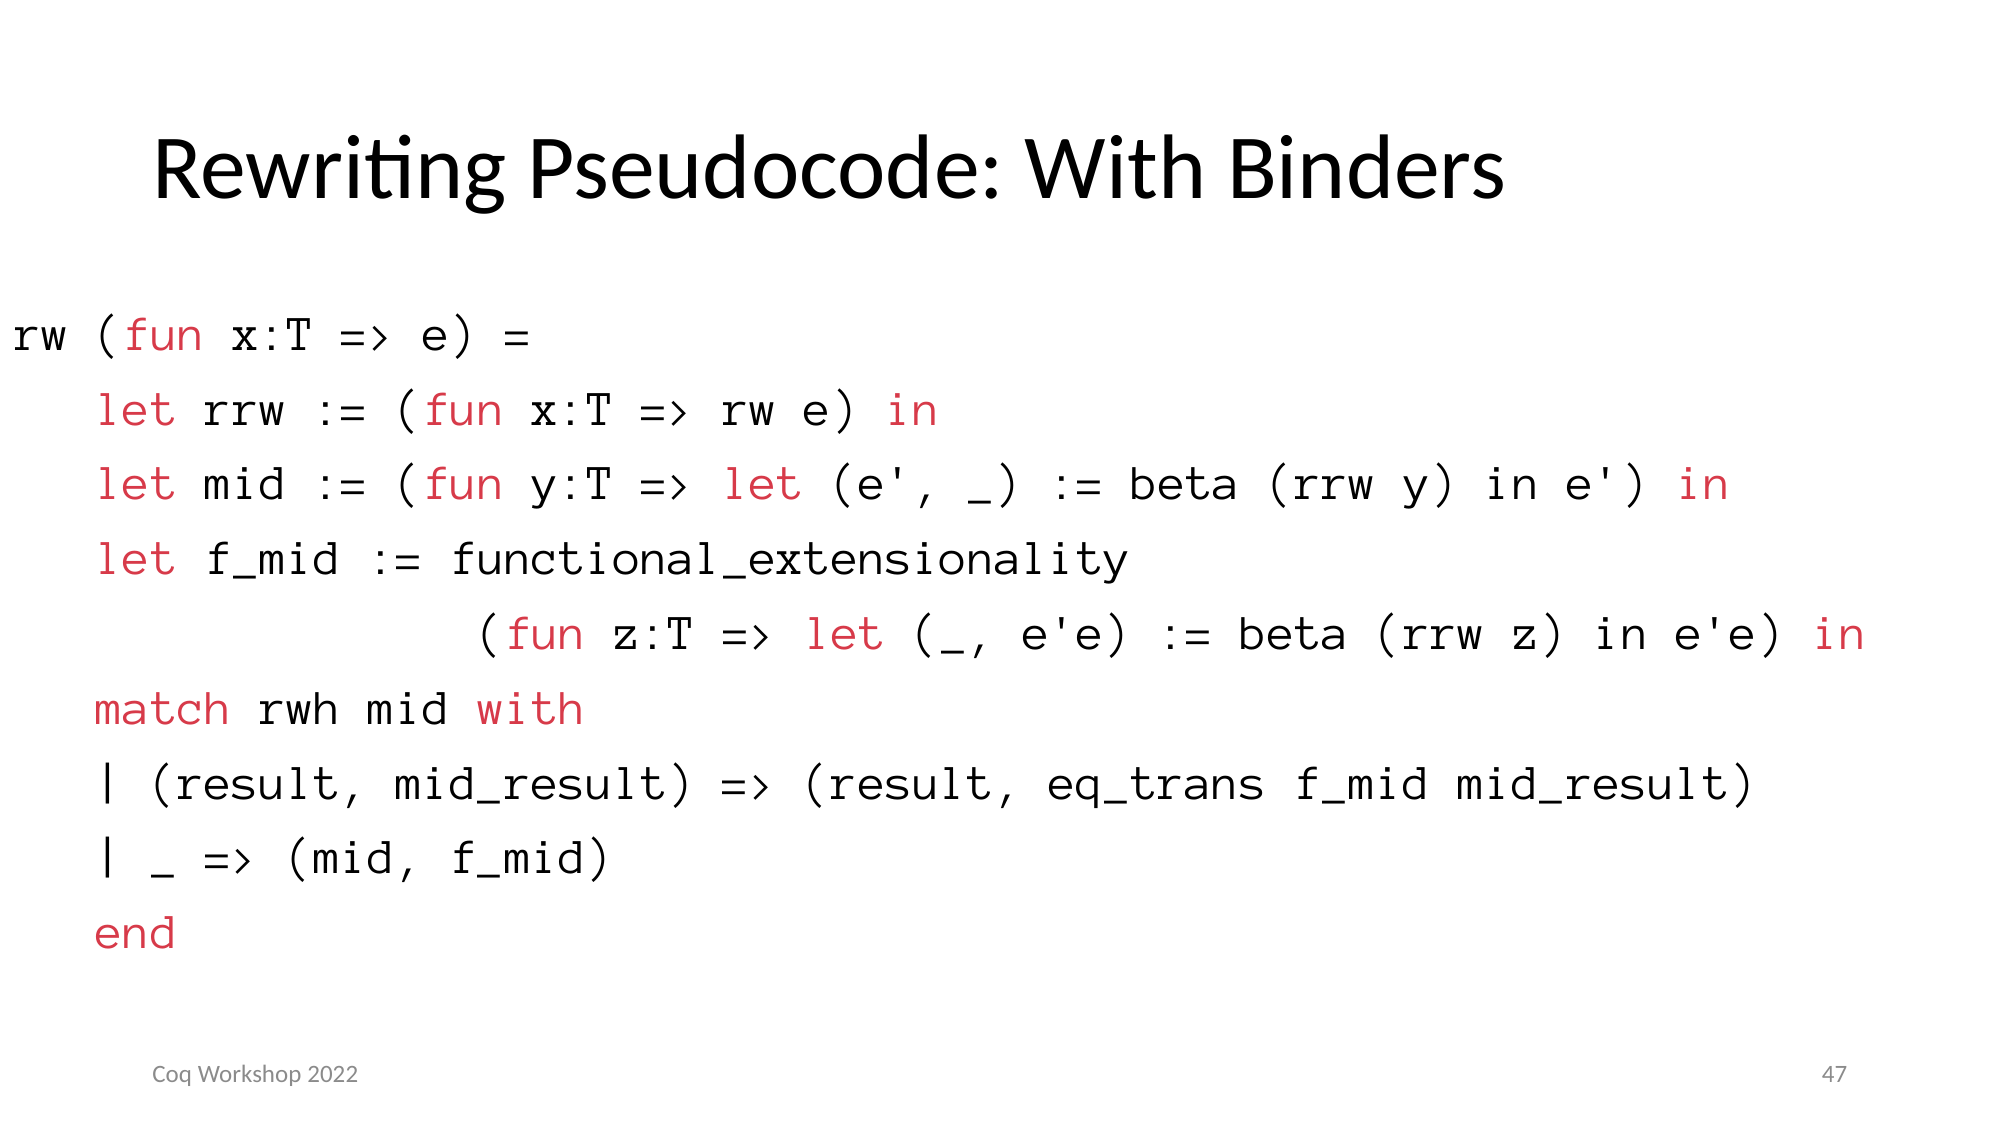

# Rewriting Pseudocode: With Binders
rw (fun x:T => e) =
   let rrw := (fun x:T => rw e) in
   let mid := (fun y:T => let (e', _) := beta (rrw y) in e') in
   let f_mid := functional_extensionality
                 (fun z:T => let (_, e'e) := beta (rrw z) in e'e) in
   match rwh mid with
   | (result, mid_result) => (result, eq_trans f_mid mid_result)
   | _ => (mid, f_mid)
   end
Coq Workshop 2022
47